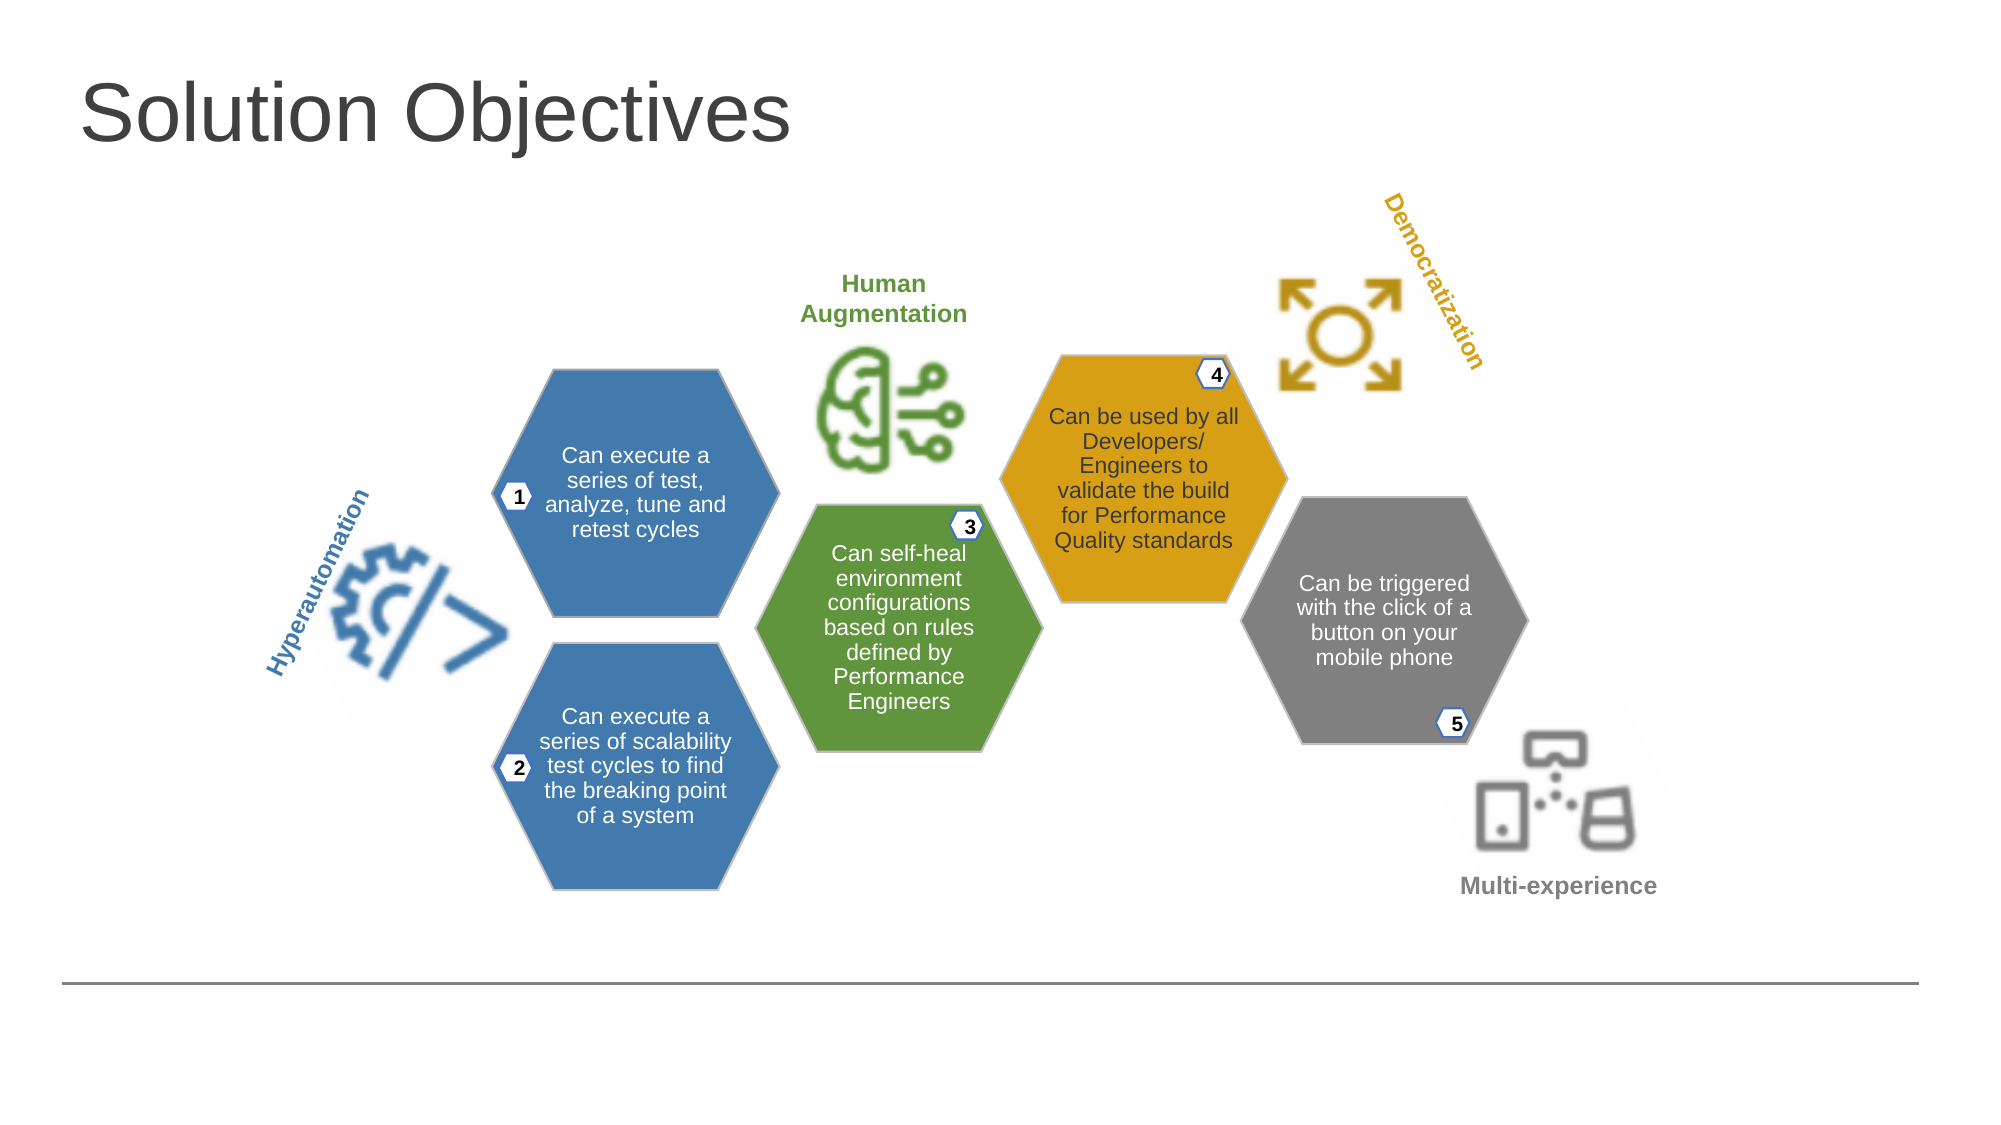

# Solution Objectives

Can be used by all Developers/ Engineers to validate the build for Performance Quality standards

Can execute a series of test, analyze, tune and retest cycles

Can be triggered with the click of a button on your mobile phone

Can self-heal environment configurations based on rules defined by Performance Engineers

Can execute a series of scalability test cycles to find the breaking point of a system

Democratization
Human Augmentation
4
1
3

Hyperautomation
5
2
Multi-experience
7